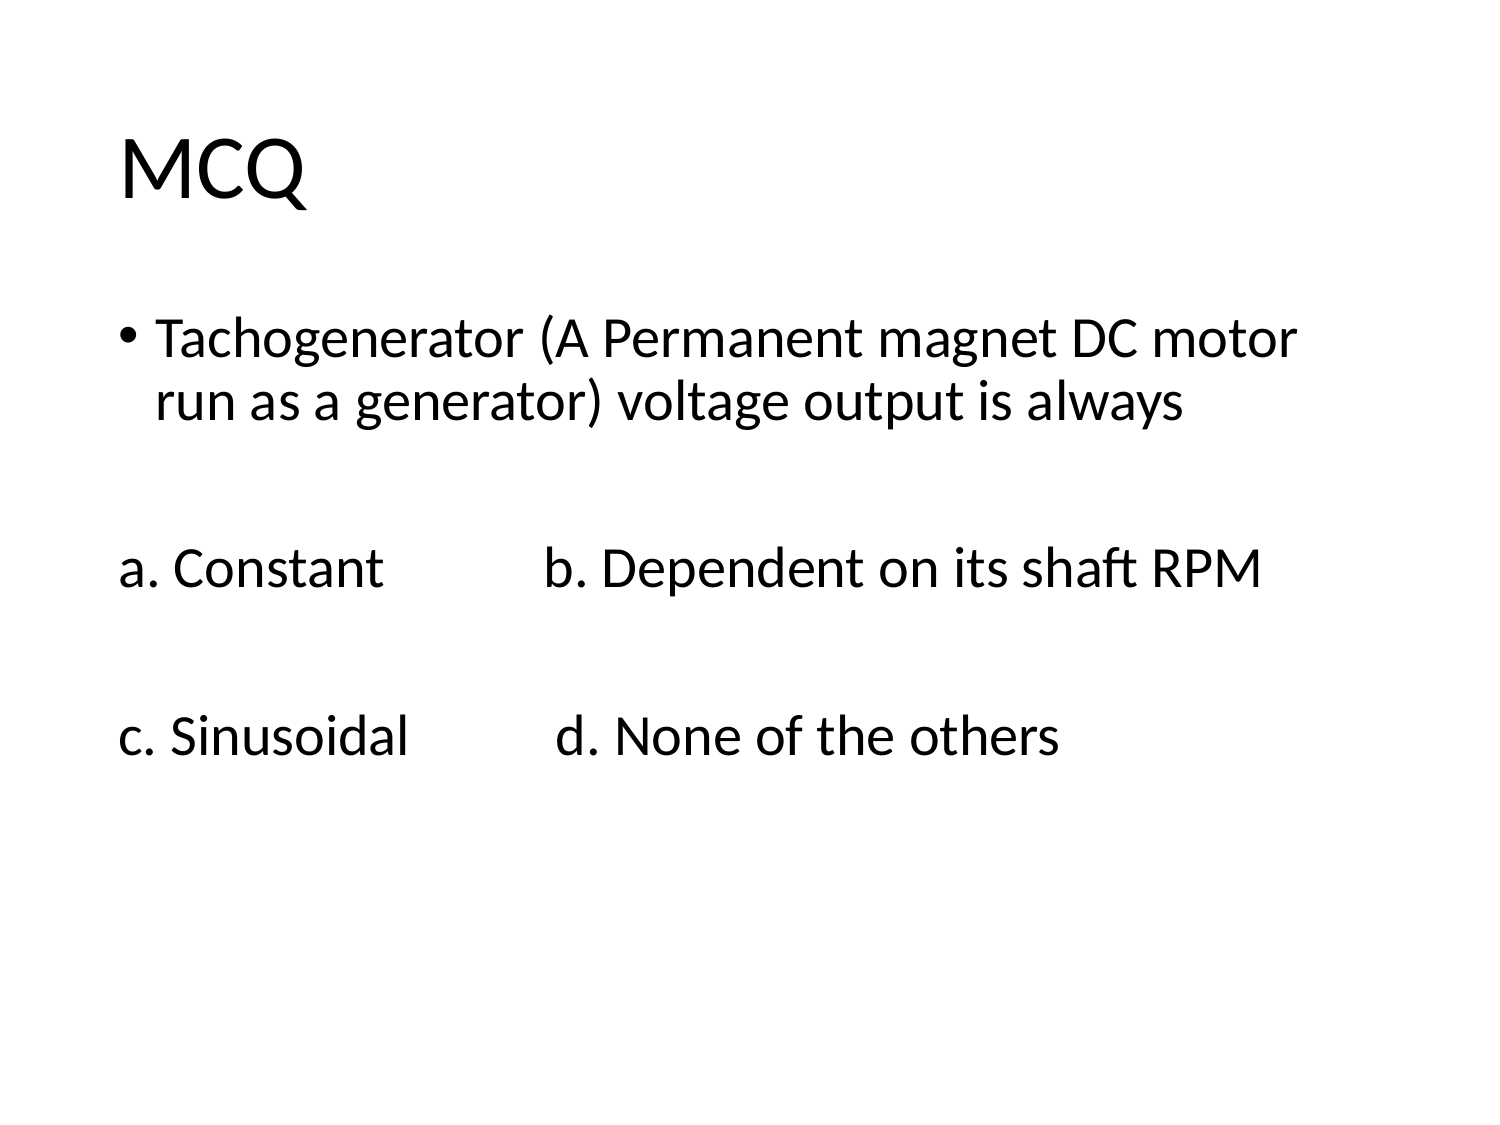

# MCQ
Tachogenerator (A Permanent magnet DC motor run as a generator) voltage output is always

a. Constant            b. Dependent on its shaft RPM

c. Sinusoidal           d. None of the others